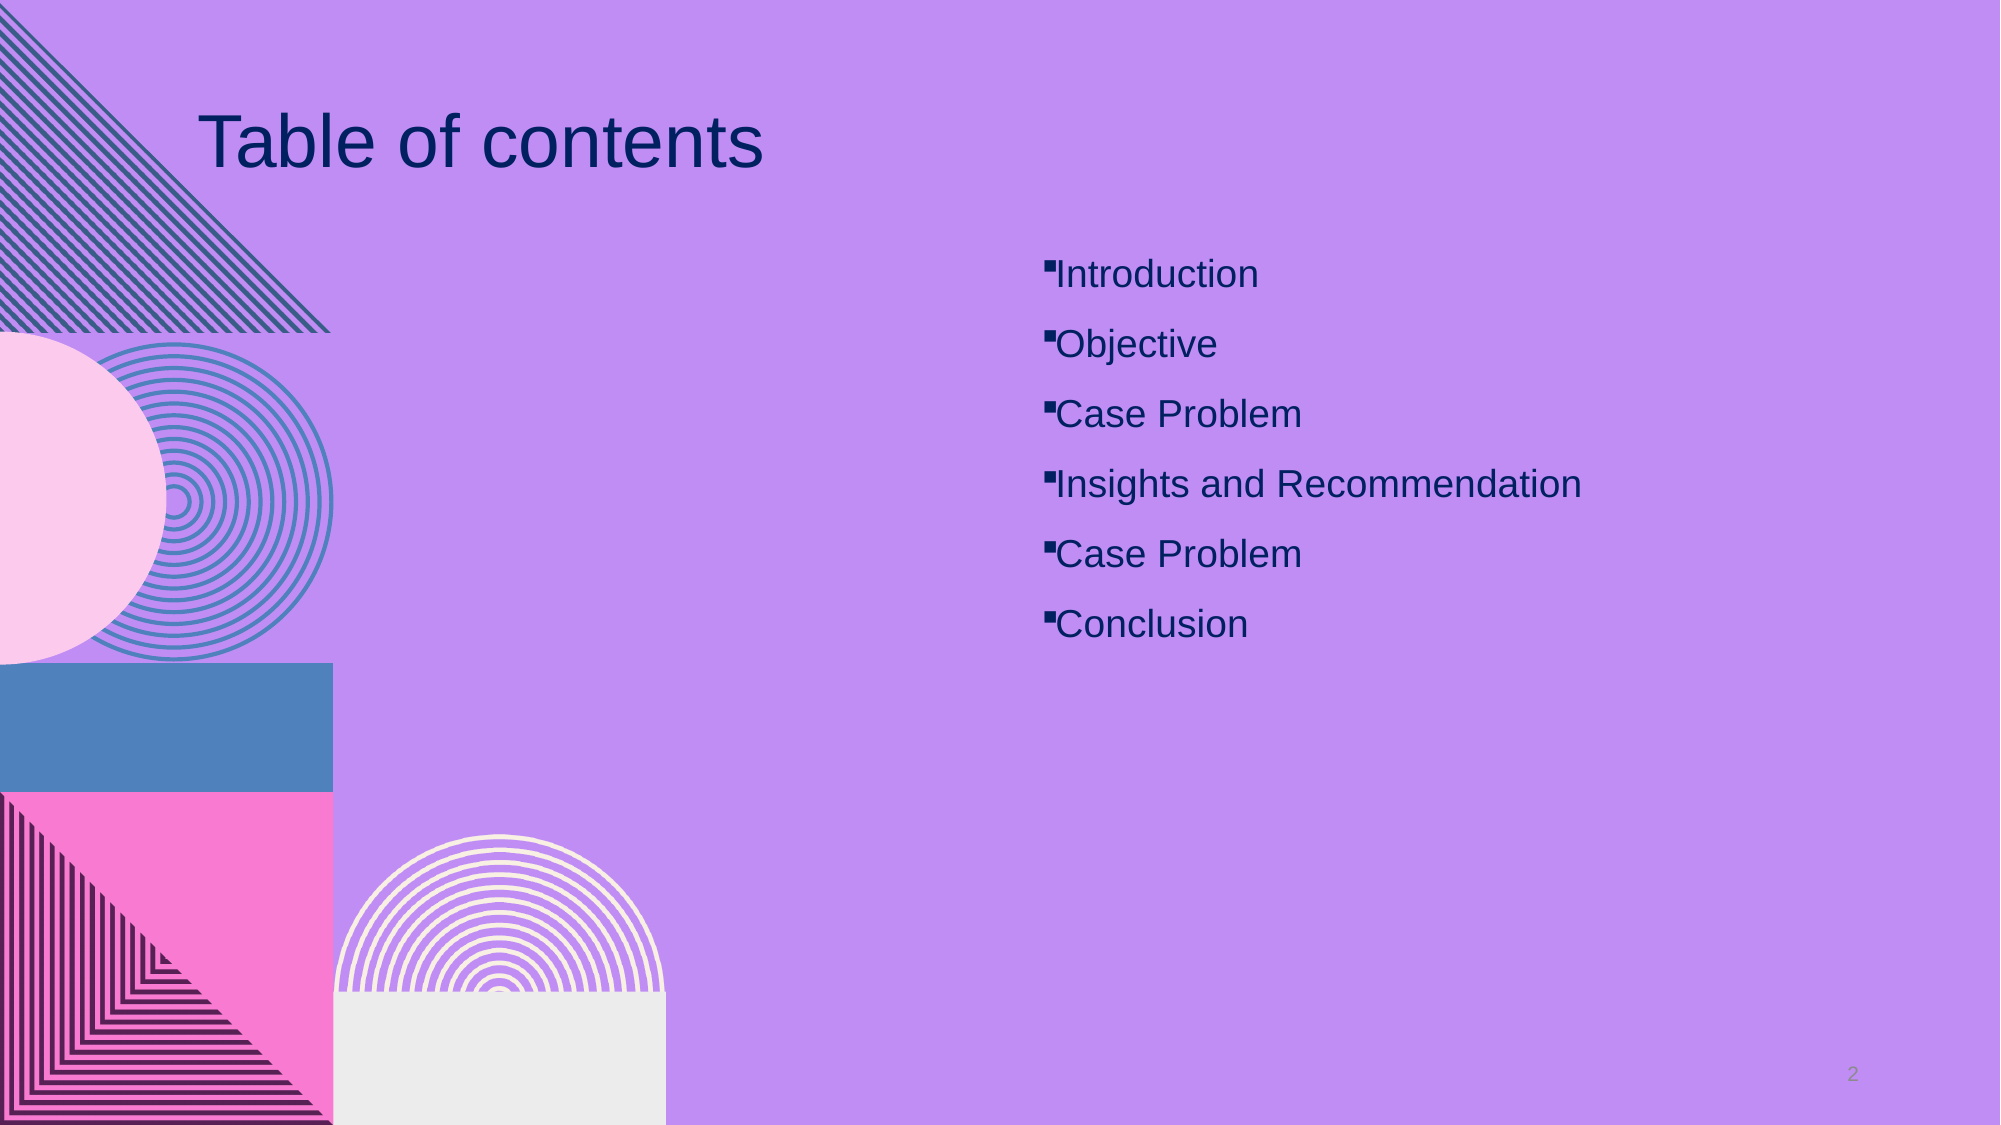

Table of contents
Introduction
Objective
Case Problem
Insights and Recommendation
Case Problem
Conclusion

2